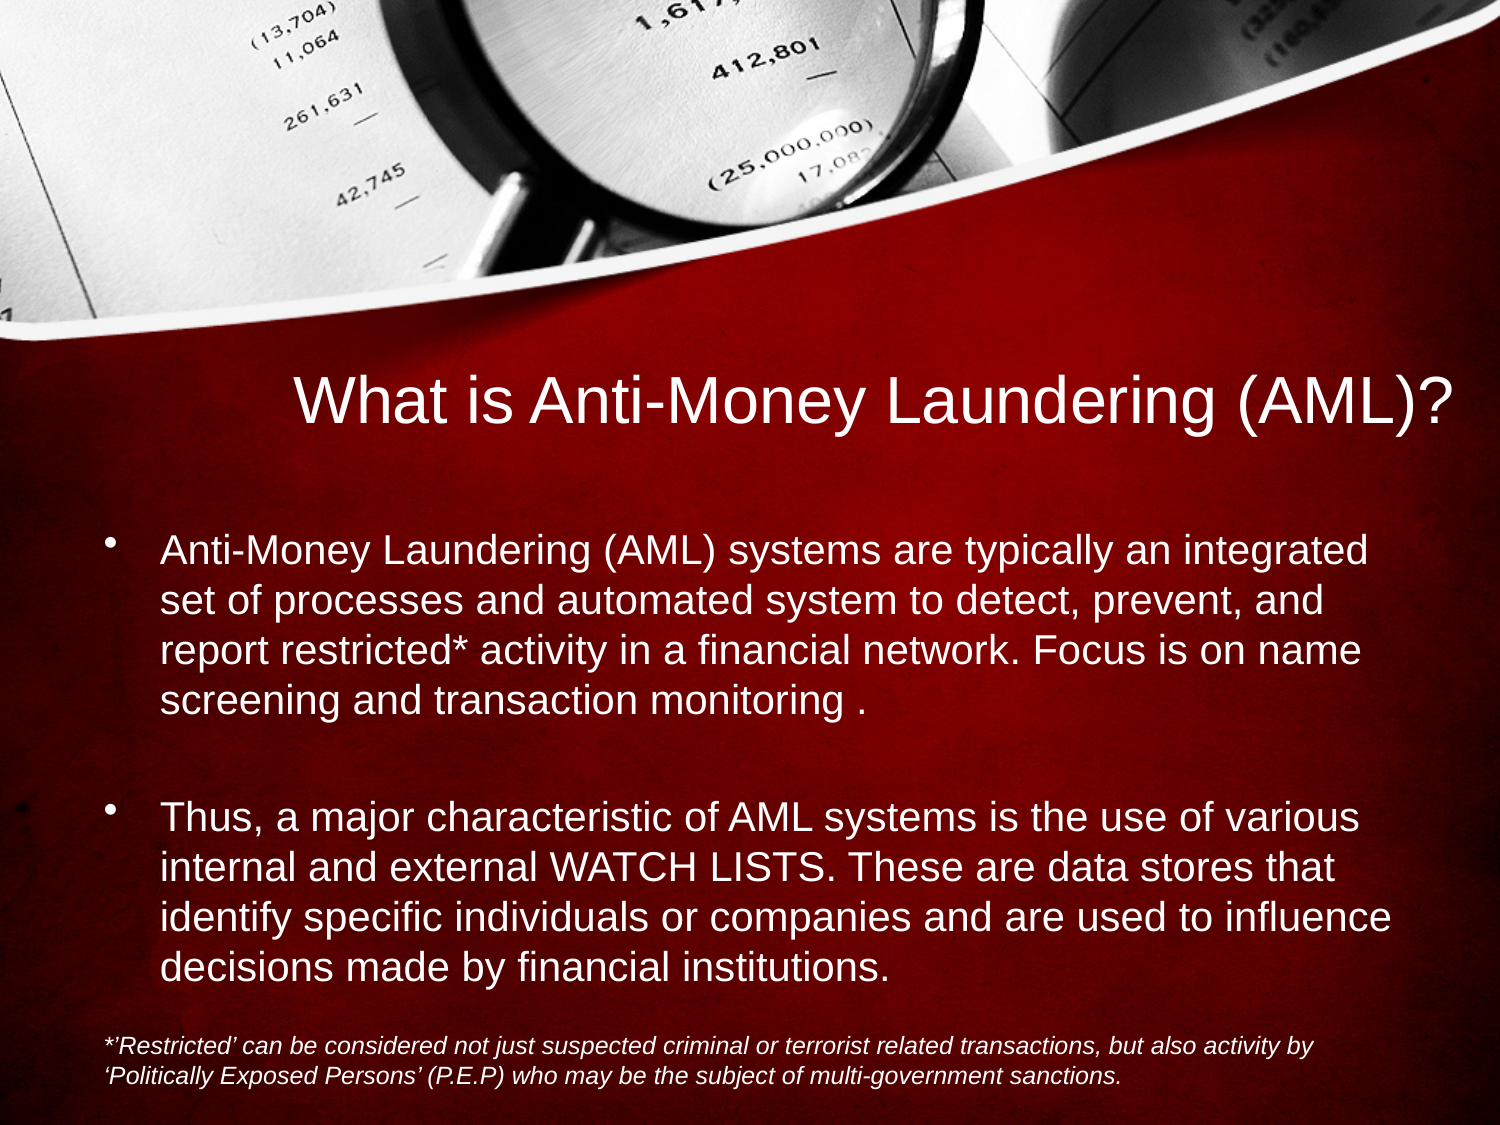

# What is Anti-Money Laundering (AML)?
Anti-Money Laundering (AML) systems are typically an integrated set of processes and automated system to detect, prevent, and report restricted* activity in a financial network. Focus is on name screening and transaction monitoring .

Thus, a major characteristic of AML systems is the use of various internal and external WATCH LISTS. These are data stores that identify specific individuals or companies and are used to influence decisions made by financial institutions.

*’Restricted’ can be considered not just suspected criminal or terrorist related transactions, but also activity by ‘Politically Exposed Persons’ (P.E.P) who may be the subject of multi-government sanctions.